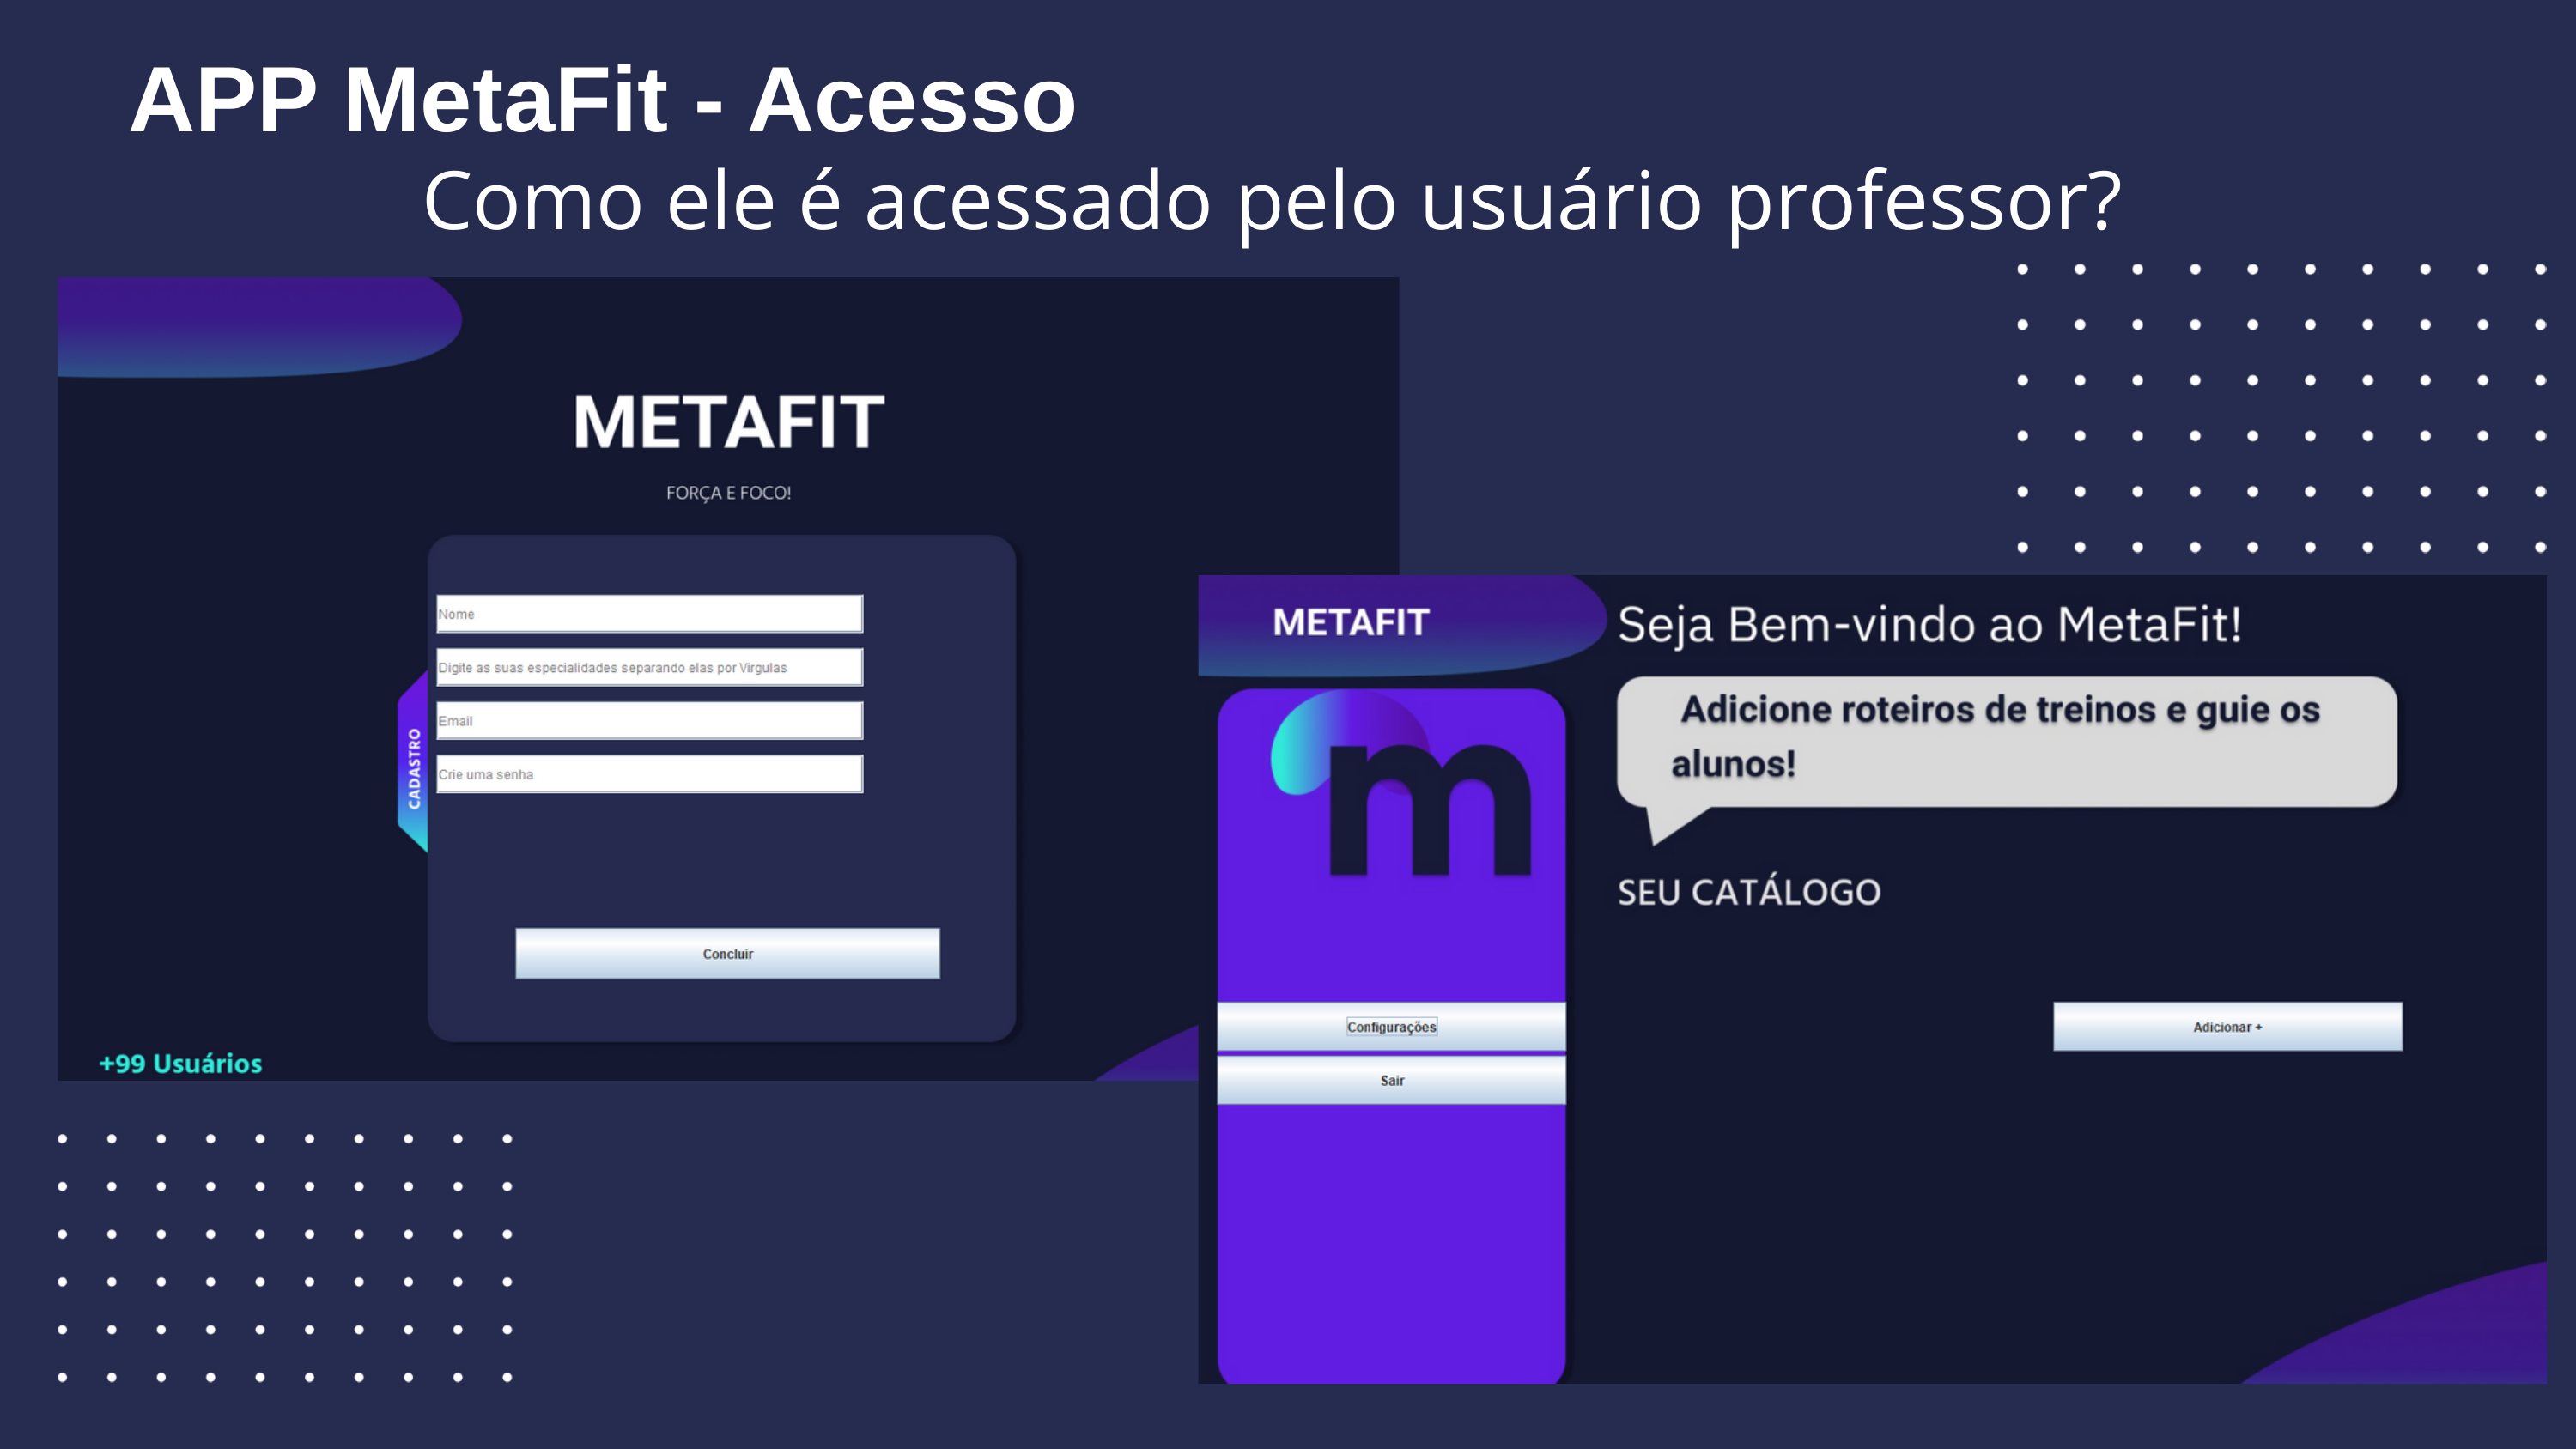

APP MetaFit - Acesso
Como ele é acessado pelo usuário professor?